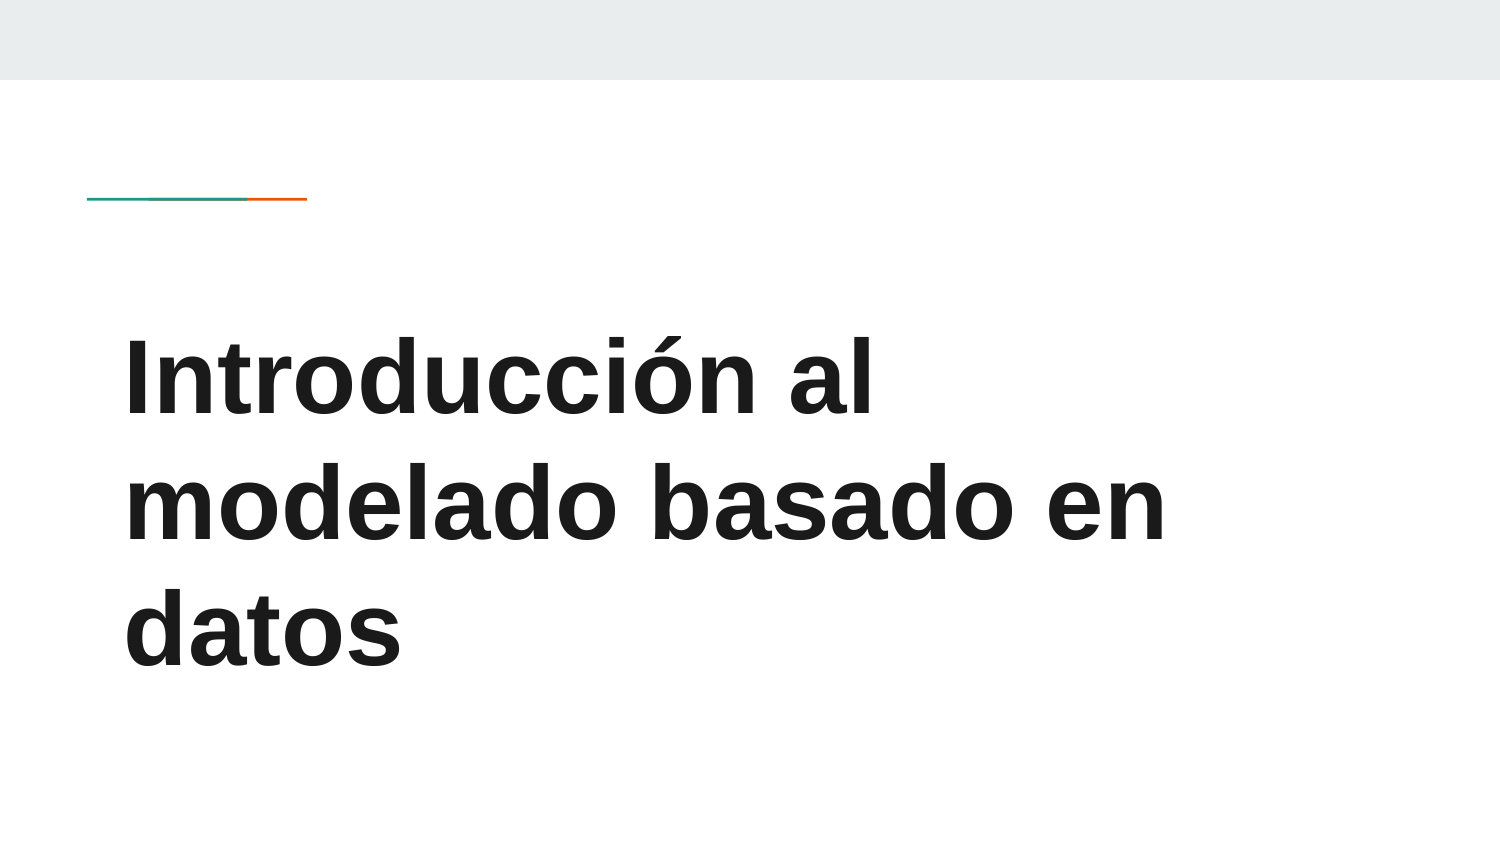

# Introducción al modelado basado en datos